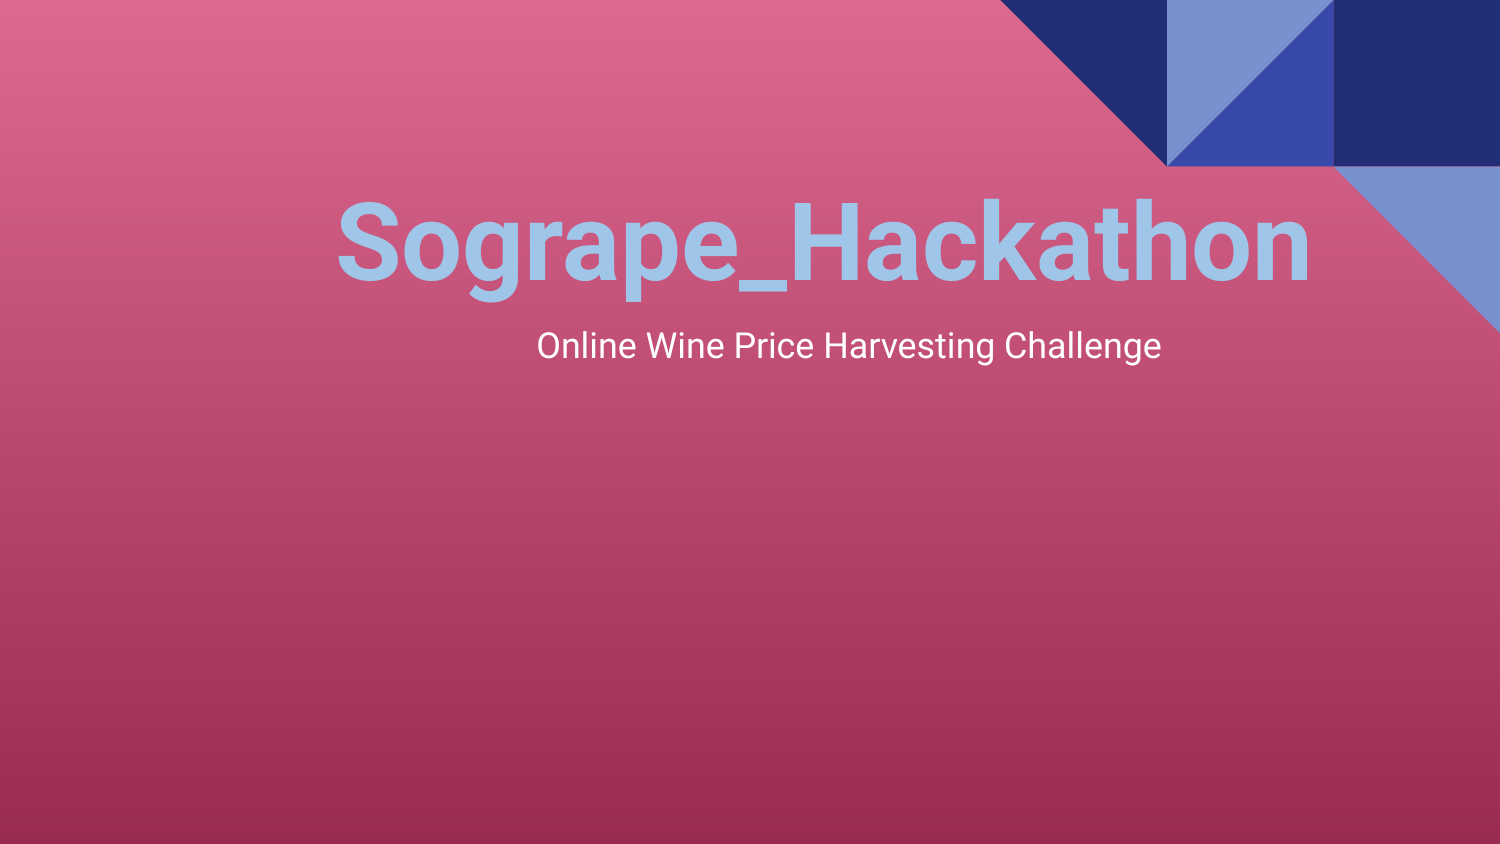

# Sogrape_Hackathon
Online Wine Price Harvesting Challenge